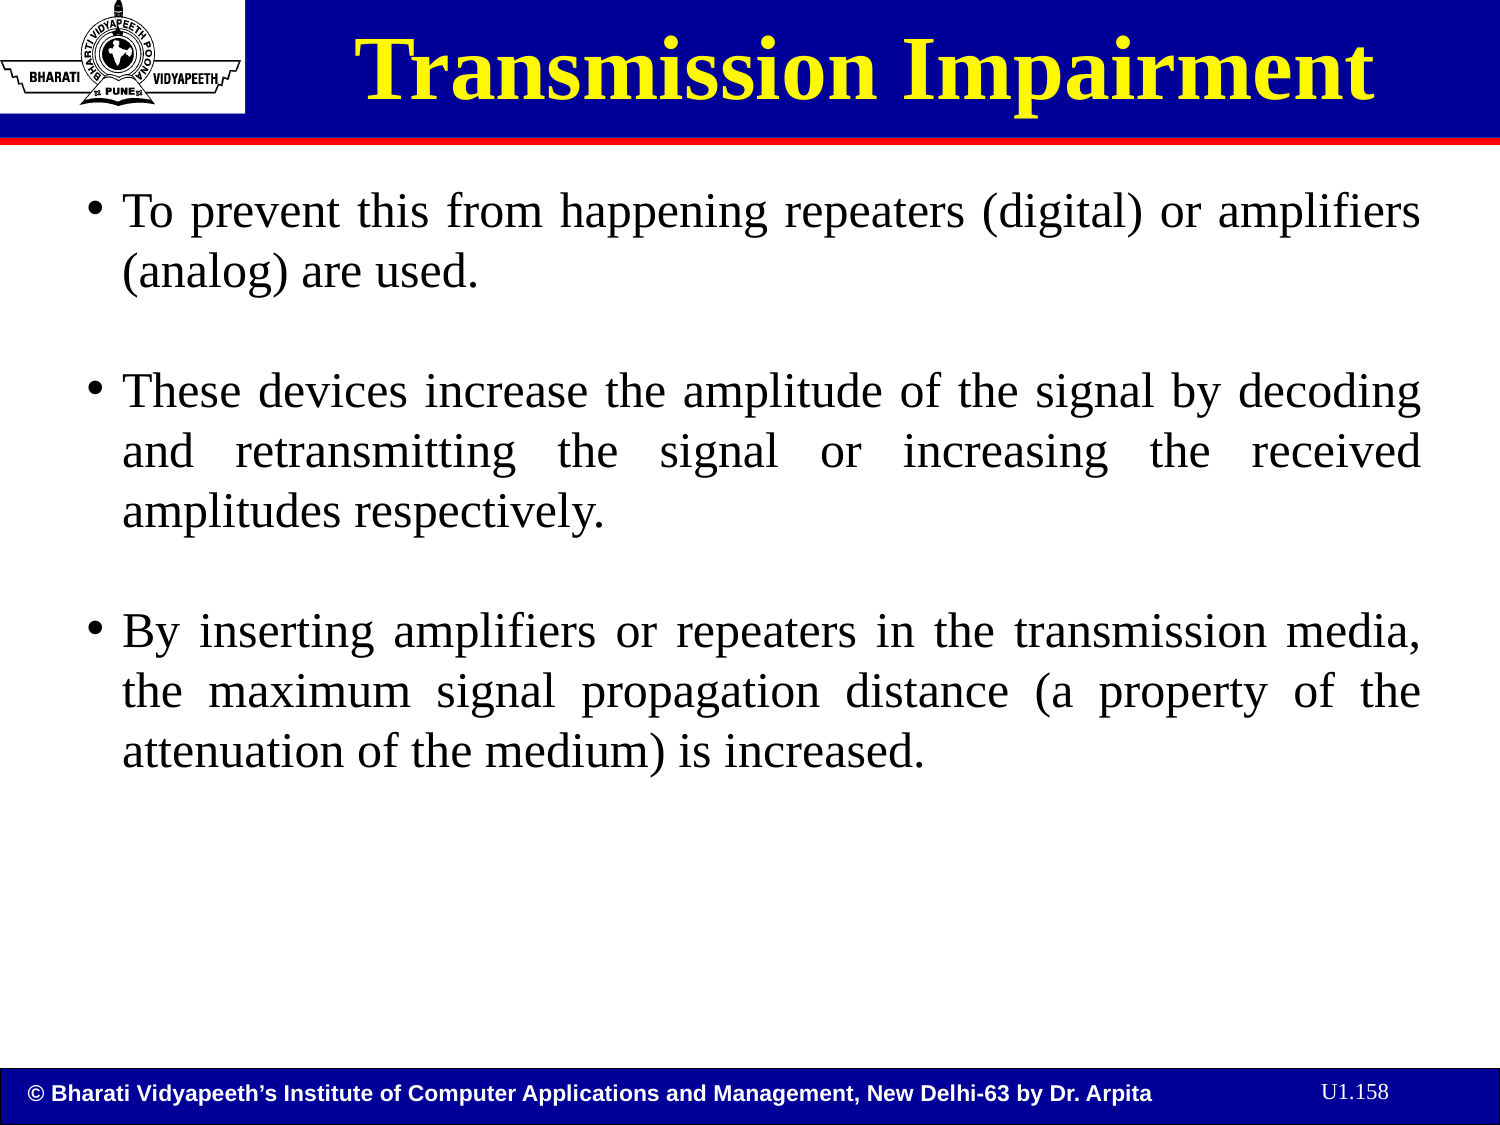

# Transmission Impairment
To prevent this from happening repeaters (digital) or amplifiers (analog) are used.

These devices increase the amplitude of the signal by decoding and retransmitting the signal or increasing the received amplitudes respectively.

By inserting amplifiers or repeaters in the transmission media, the maximum signal propagation distance (a property of the attenuation of the medium) is increased.